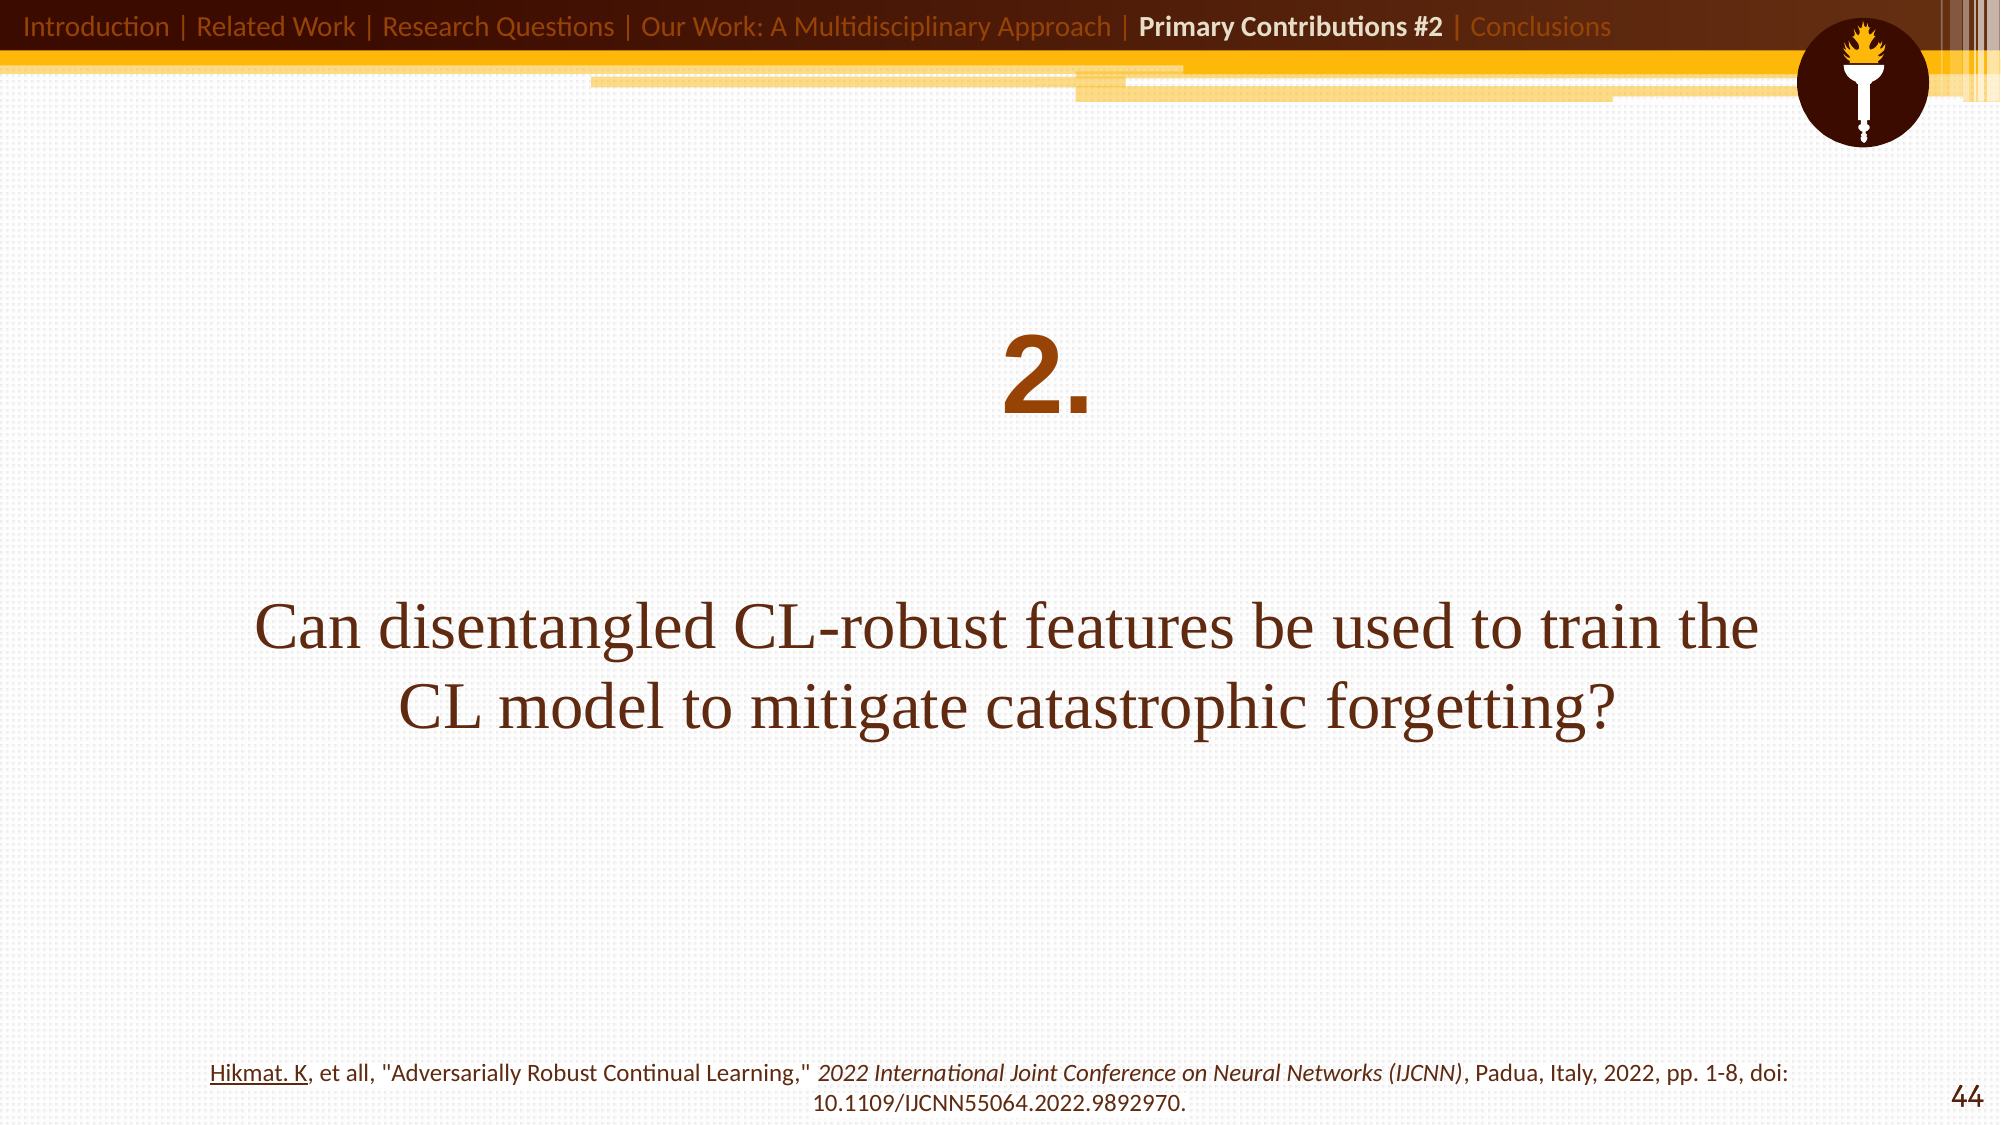

Introduction | Related Work | Research Questions | Our Work: A Multidisciplinary Approach | Primary Contributions #2 | Conclusions
2.
# Can disentangled CL-robust features be used to train the CL model to mitigate catastrophic forgetting?
Hikmat. K, et all, "Adversarially Robust Continual Learning," 2022 International Joint Conference on Neural Networks (IJCNN), Padua, Italy, 2022, pp. 1-8, doi: 10.1109/IJCNN55064.2022.9892970.